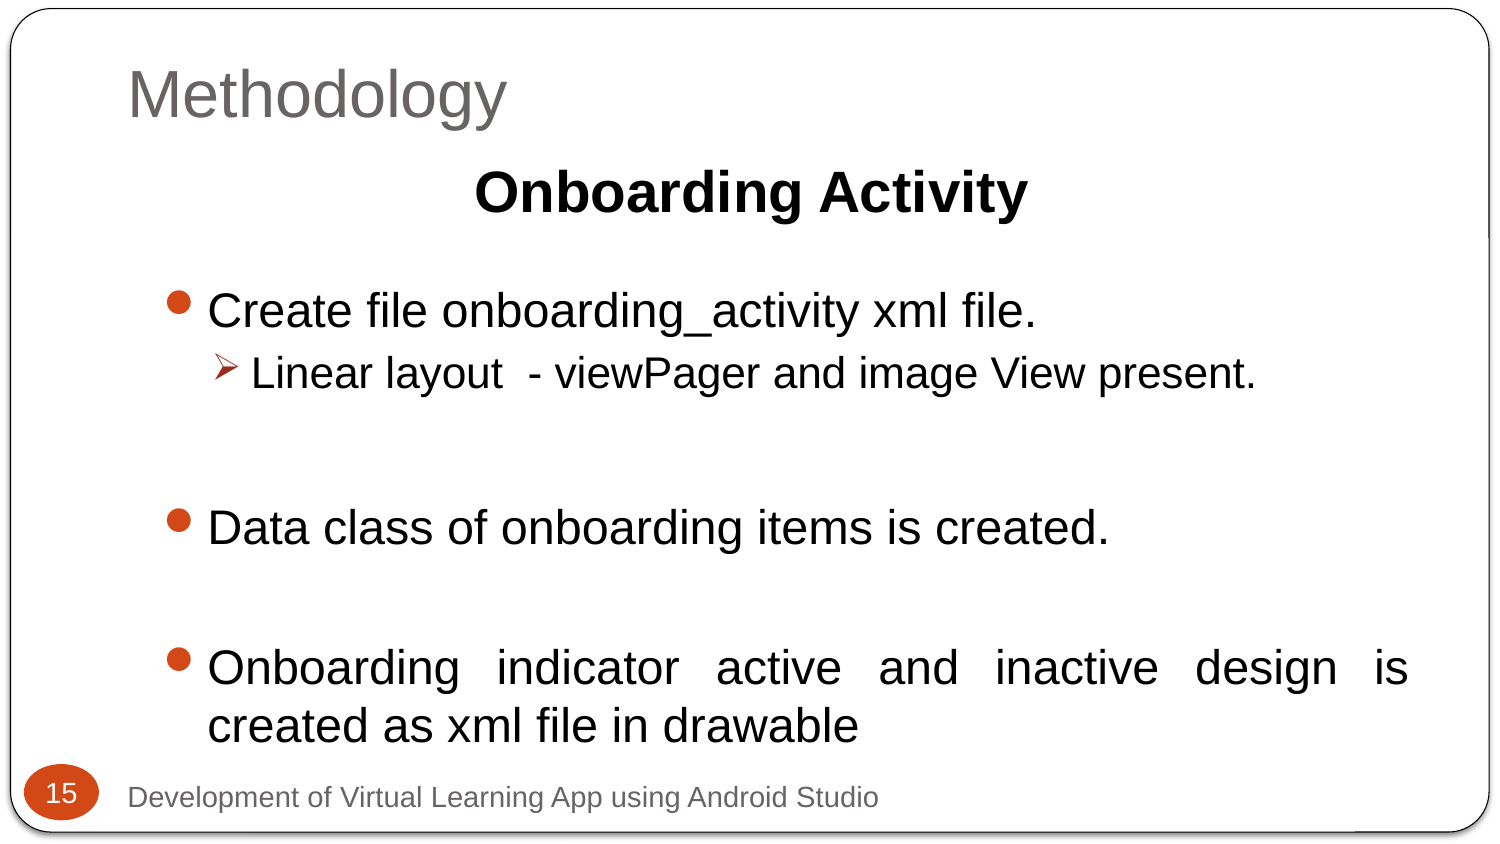

# Methodology
 Onboarding Activity
Create file onboarding_activity xml file.
Linear layout  - viewPager and image View present.

Data class of onboarding items is created.

Onboarding indicator active and inactive design is created as xml file in drawable

15
Development of Virtual Learning App using Android Studio